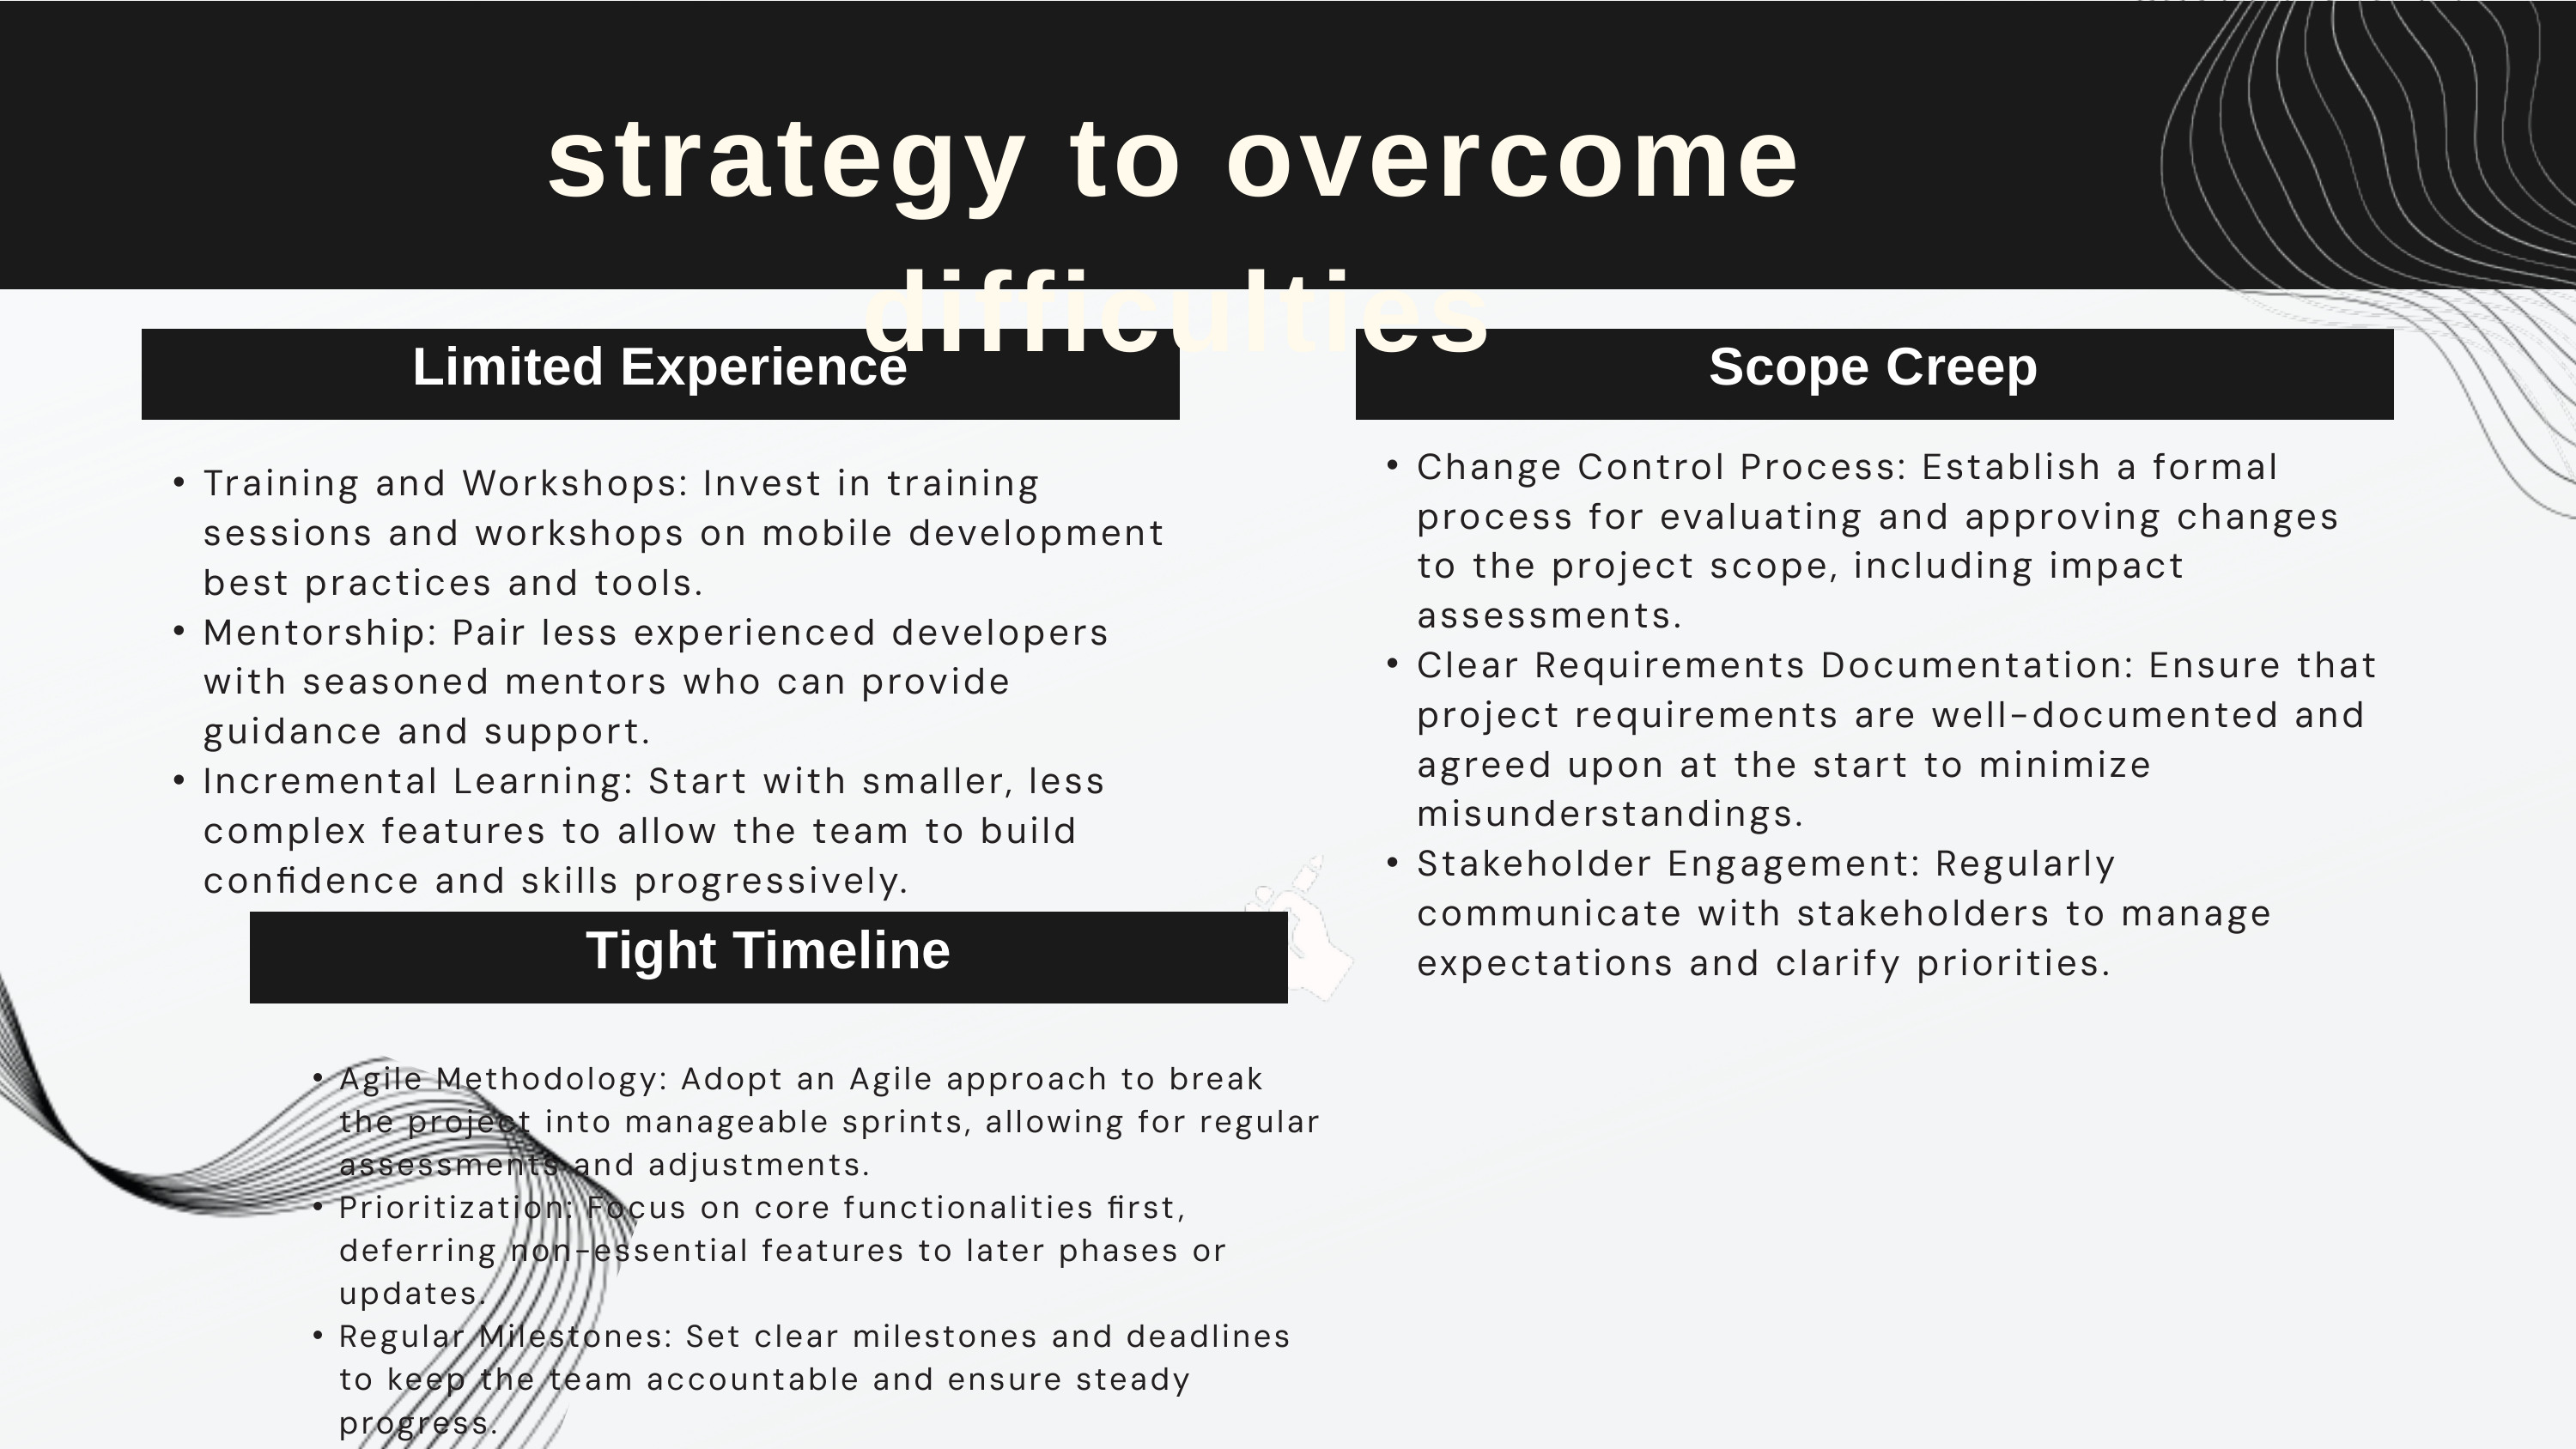

strategy to overcome difficulties

Limited Experience

Scope Creep
Change Control Process: Establish a formal process for evaluating and approving changes to the project scope, including impact assessments.
Clear Requirements Documentation: Ensure that project requirements are well-documented and agreed upon at the start to minimize misunderstandings.
Stakeholder Engagement: Regularly communicate with stakeholders to manage expectations and clarify priorities.

Training and Workshops: Invest in training sessions and workshops on mobile development best practices and tools.
Mentorship: Pair less experienced developers with seasoned mentors who can provide guidance and support.
Incremental Learning: Start with smaller, less complex features to allow the team to build confidence and skills progressively.

Tight Timeline

Agile Methodology: Adopt an Agile approach to break the project into manageable sprints, allowing for regular assessments and adjustments.
Prioritization: Focus on core functionalities first, deferring non-essential features to later phases or updates.
Regular Milestones: Set clear milestones and deadlines to keep the team accountable and ensure steady progress.